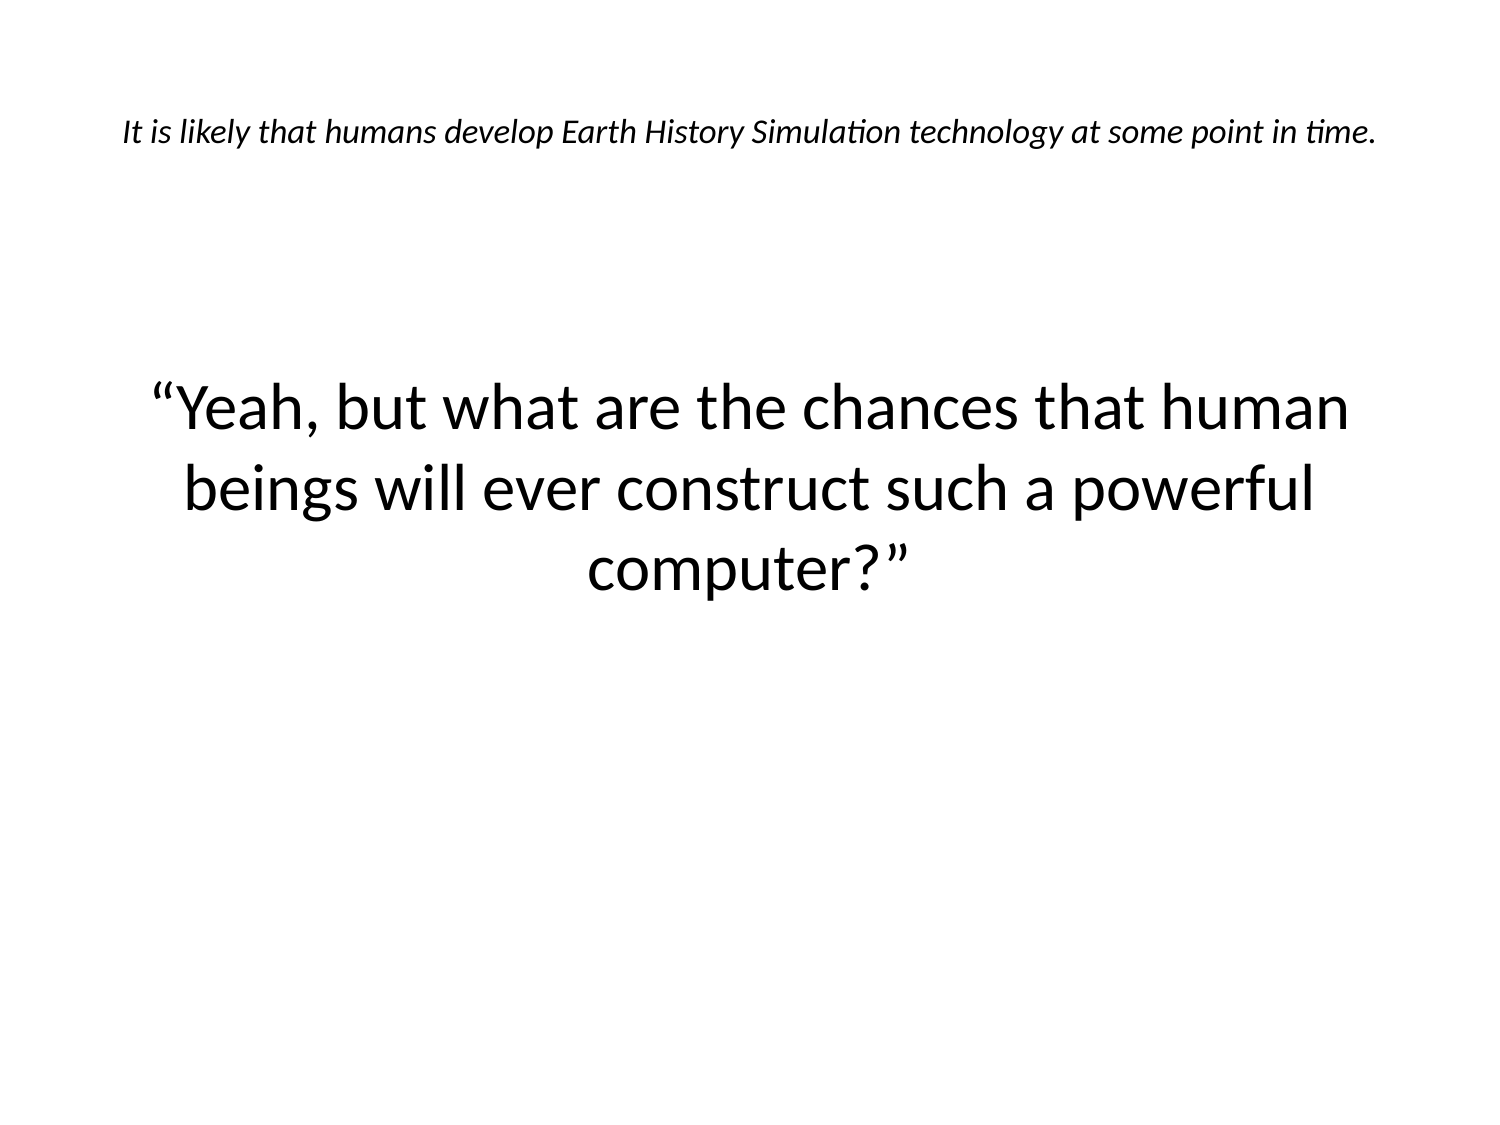

# It is likely that humans develop Earth History Simulation technology at some point in time.

“Yeah, but what are the chances that human beings will ever construct such a powerful computer?”